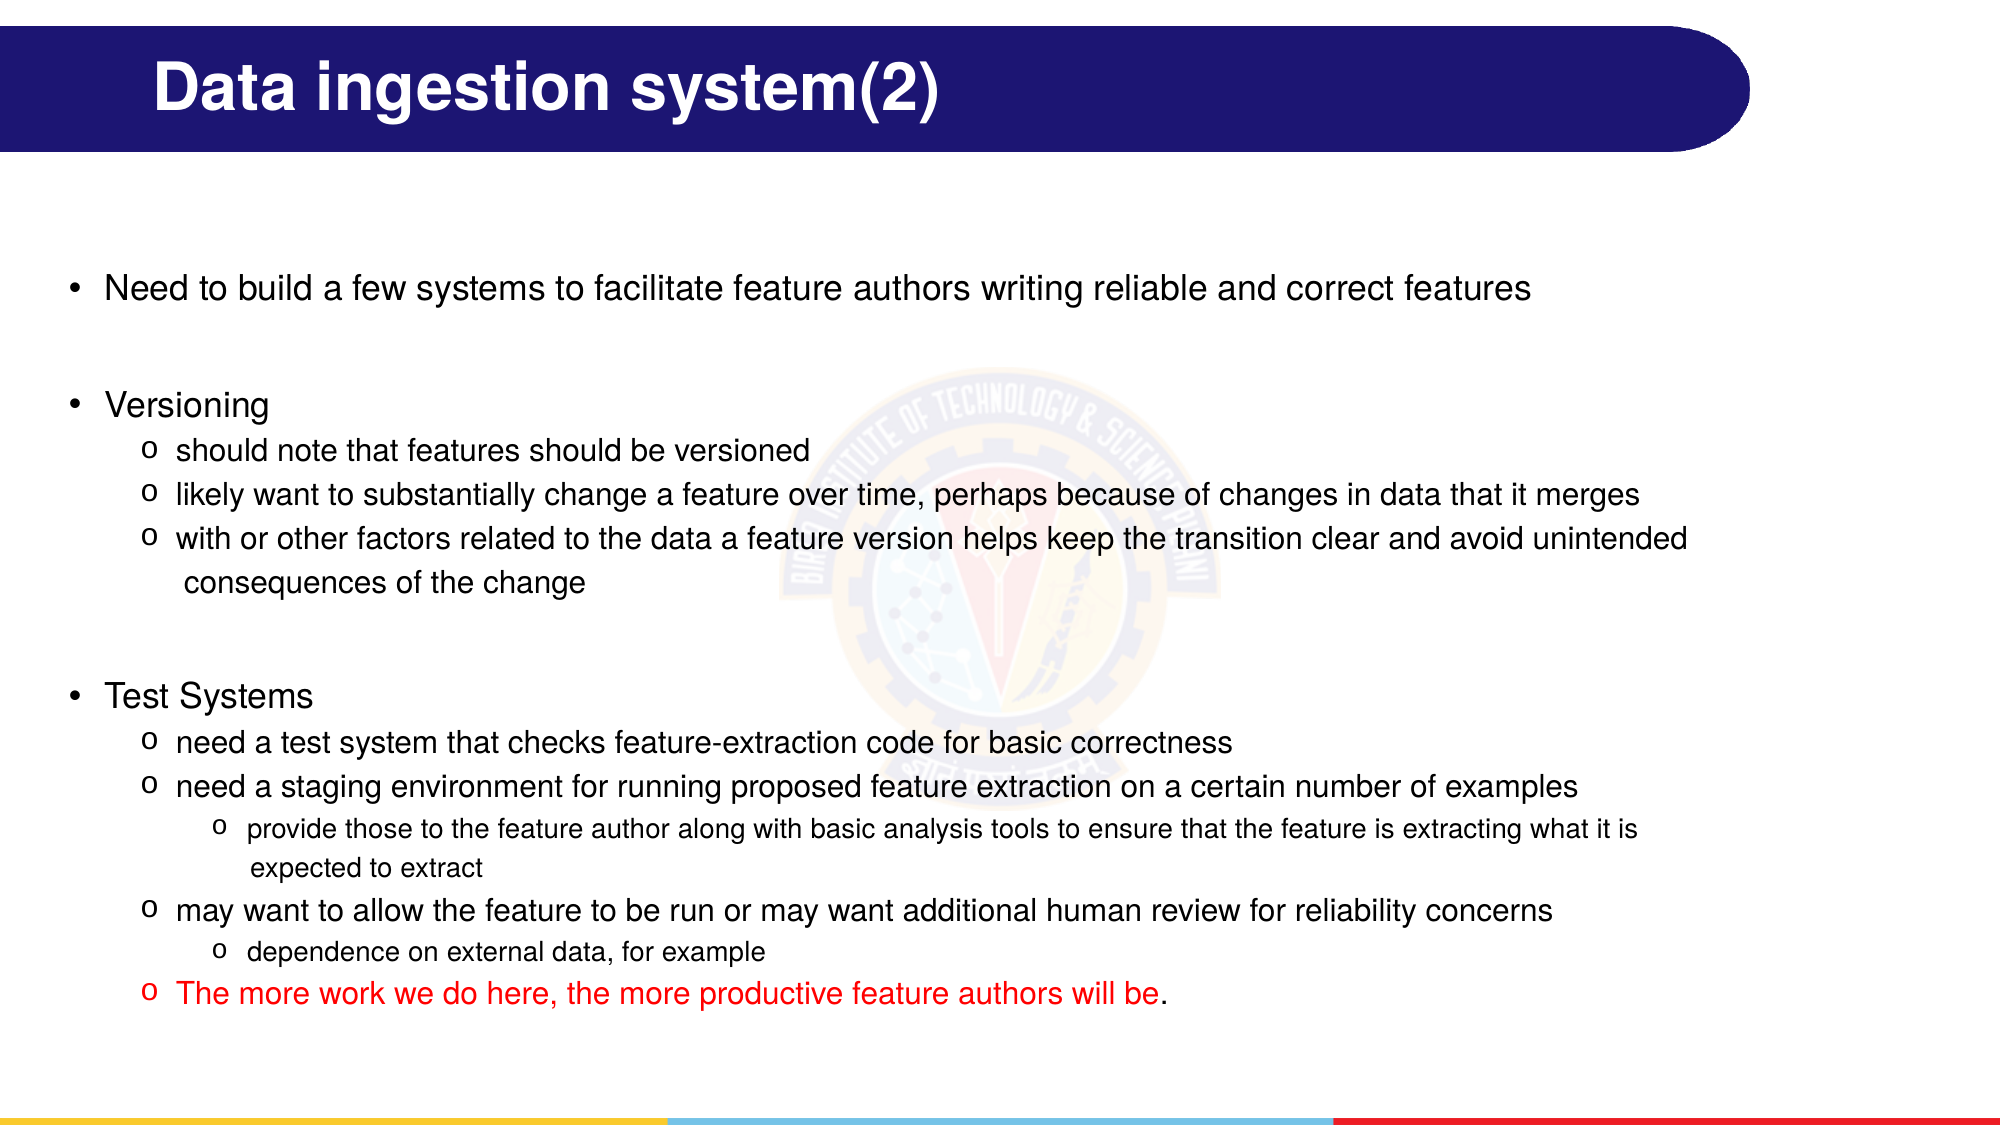

# Data ingestion system(2)

Need to build a few systems to facilitate feature authors writing reliable and correct features

Versioning
should note that features should be versioned
likely want to substantially change a feature over time, perhaps because of changes in data that it merges
with or other factors related to the data a feature version helps keep the transition clear and avoid unintended
     consequences of the change

Test Systems
need a test system that checks feature-extraction code for basic correctness
need a staging environment for running proposed feature extraction on a certain number of examples
provide those to the feature author along with basic analysis tools to ensure that the feature is extracting what it is
     expected to extract
may want to allow the feature to be run or may want additional human review for reliability concerns
dependence on external data, for example
The more work we do here, the more productive feature authors will be.